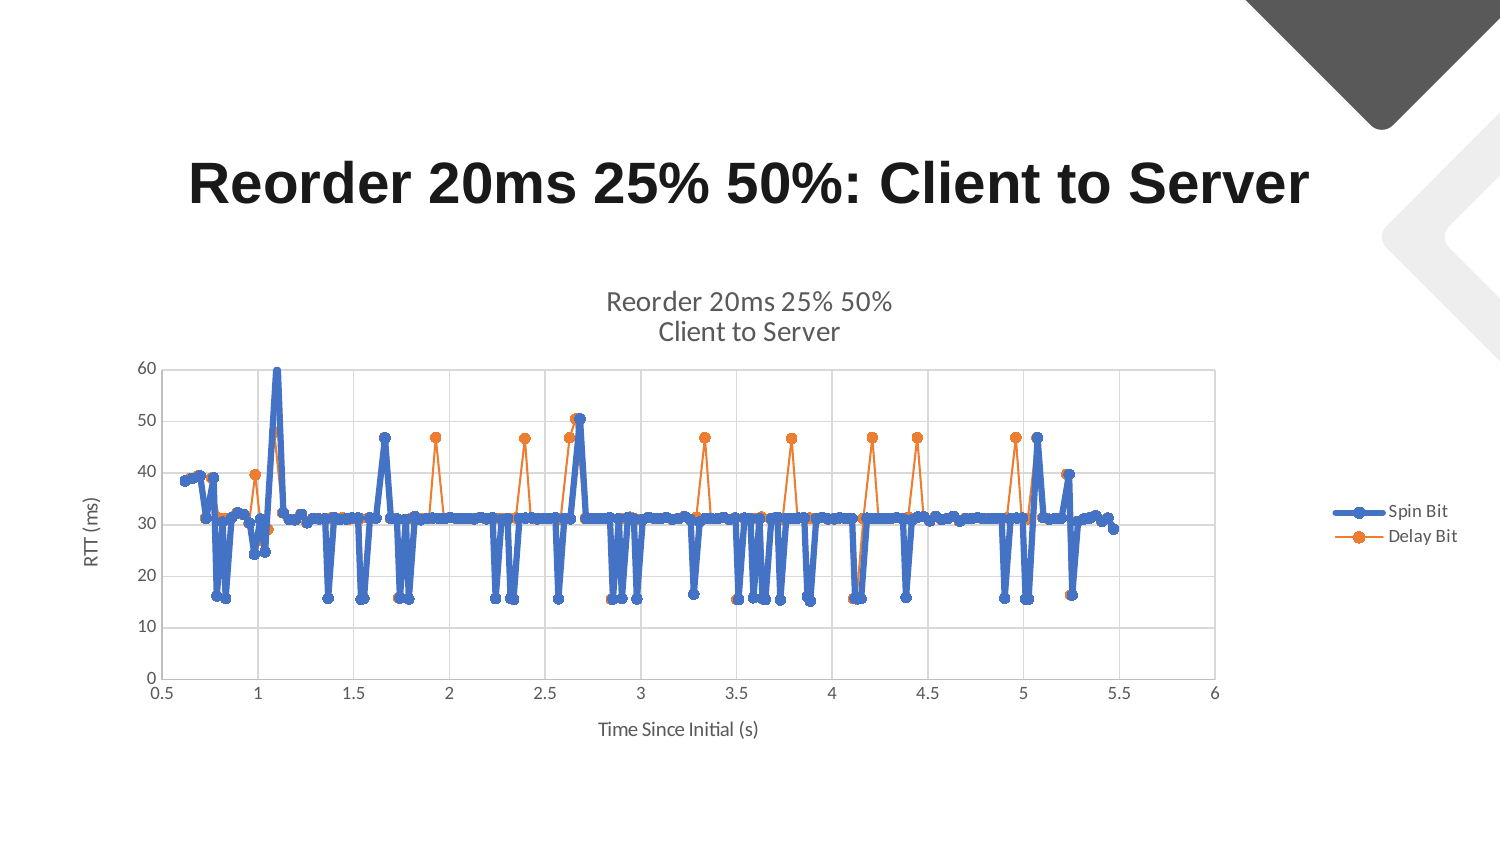

Reorder 20ms 25% 50%: Client to Server

### Chart: Reorder 20ms 25% 50%
Client to Server

| Category |  |  |
|---|---|---|